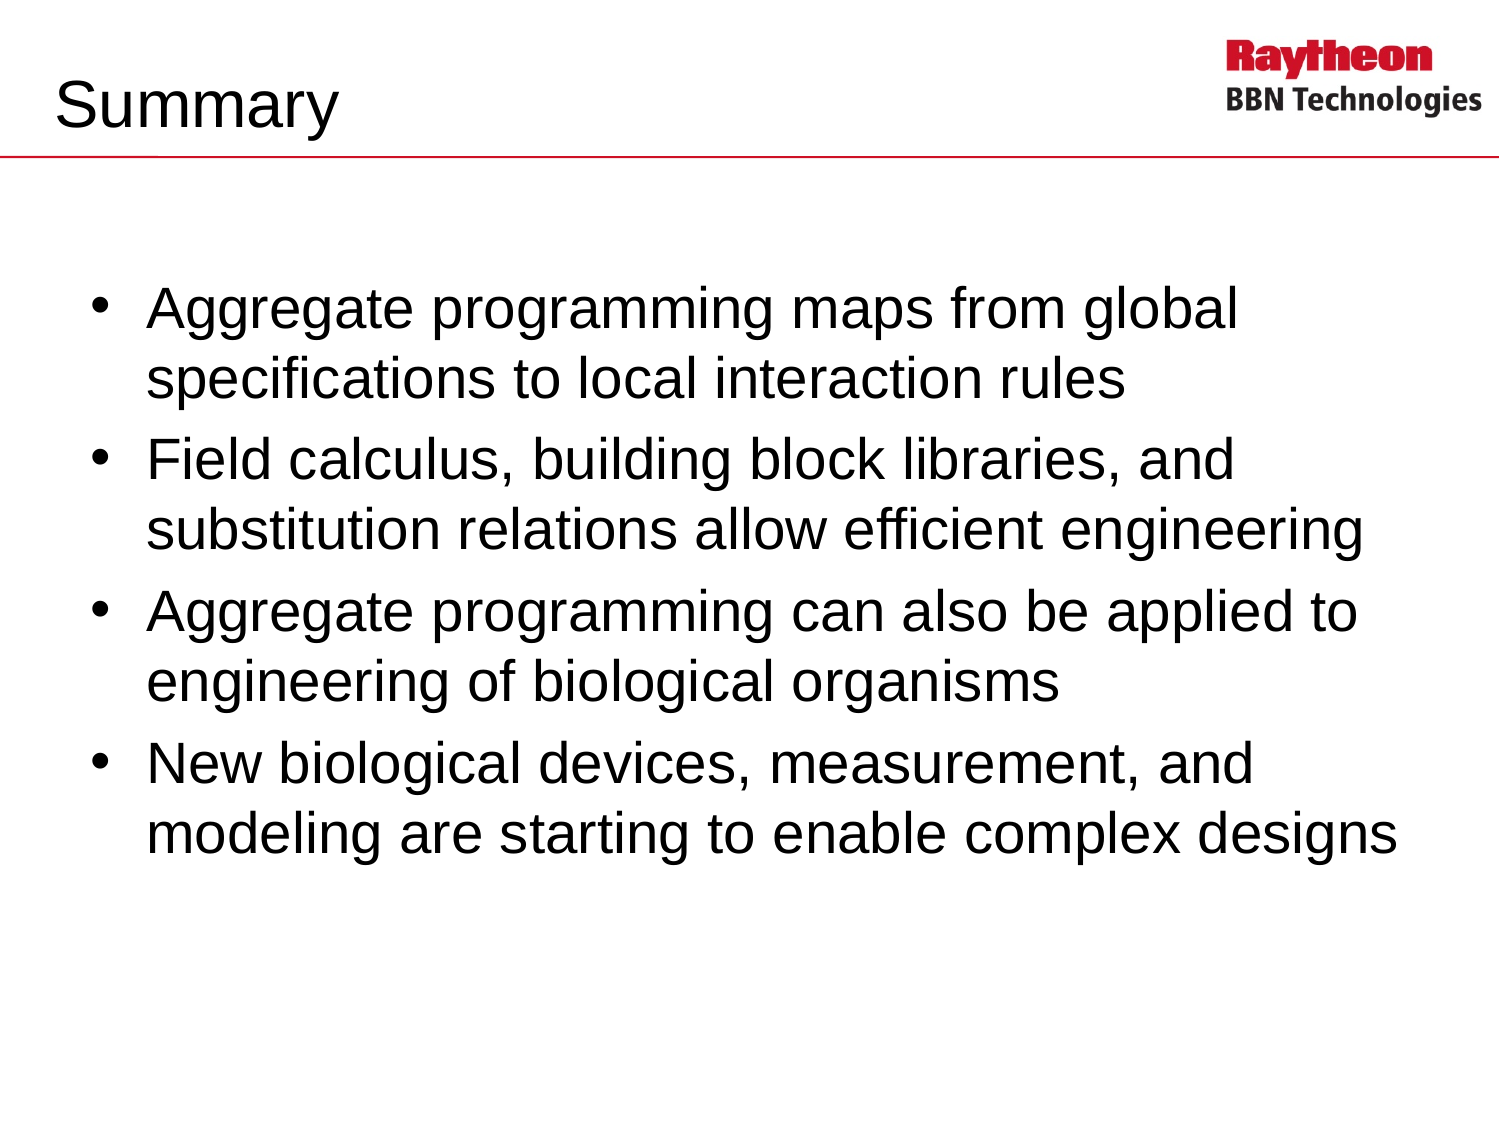

# Summary
Aggregate programming maps from global specifications to local interaction rules
Field calculus, building block libraries, and substitution relations allow efficient engineering
Aggregate programming can also be applied to engineering of biological organisms
New biological devices, measurement, and modeling are starting to enable complex designs